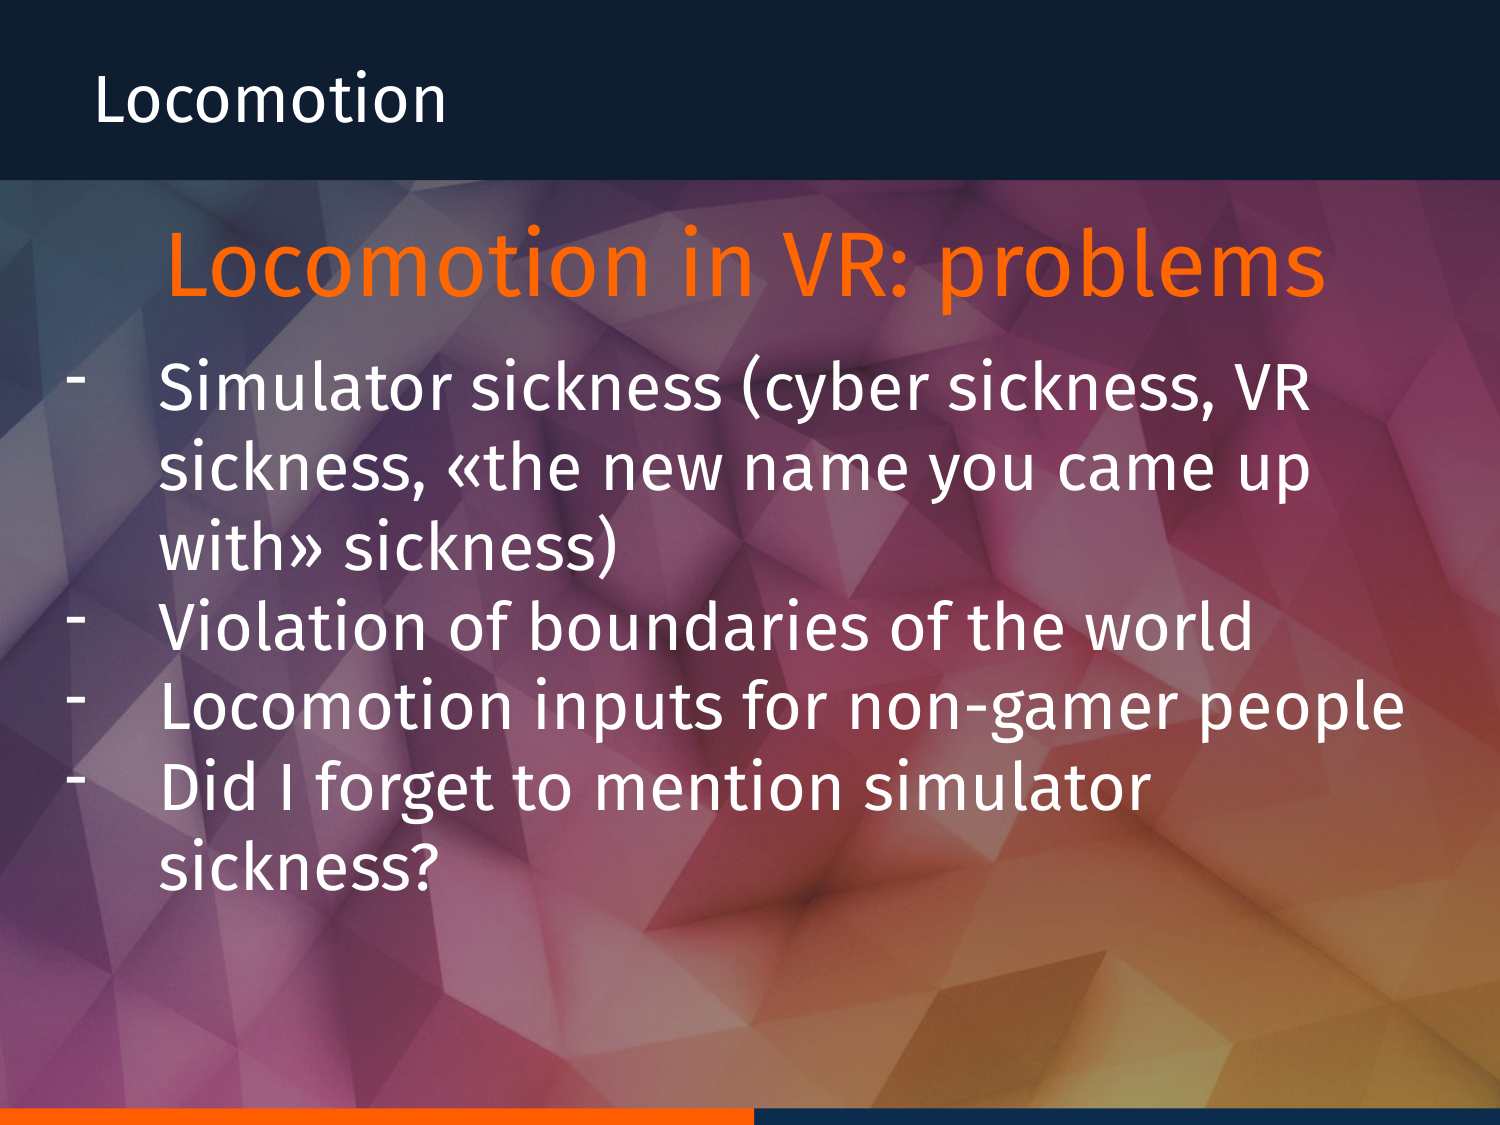

Locomotion
Locomotion in VR: problems
Simulator sickness (cyber sickness, VR sickness, «the new name you came up with» sickness)
Violation of boundaries of the world
Locomotion inputs for non-gamer people
Did I forget to mention simulator sickness?